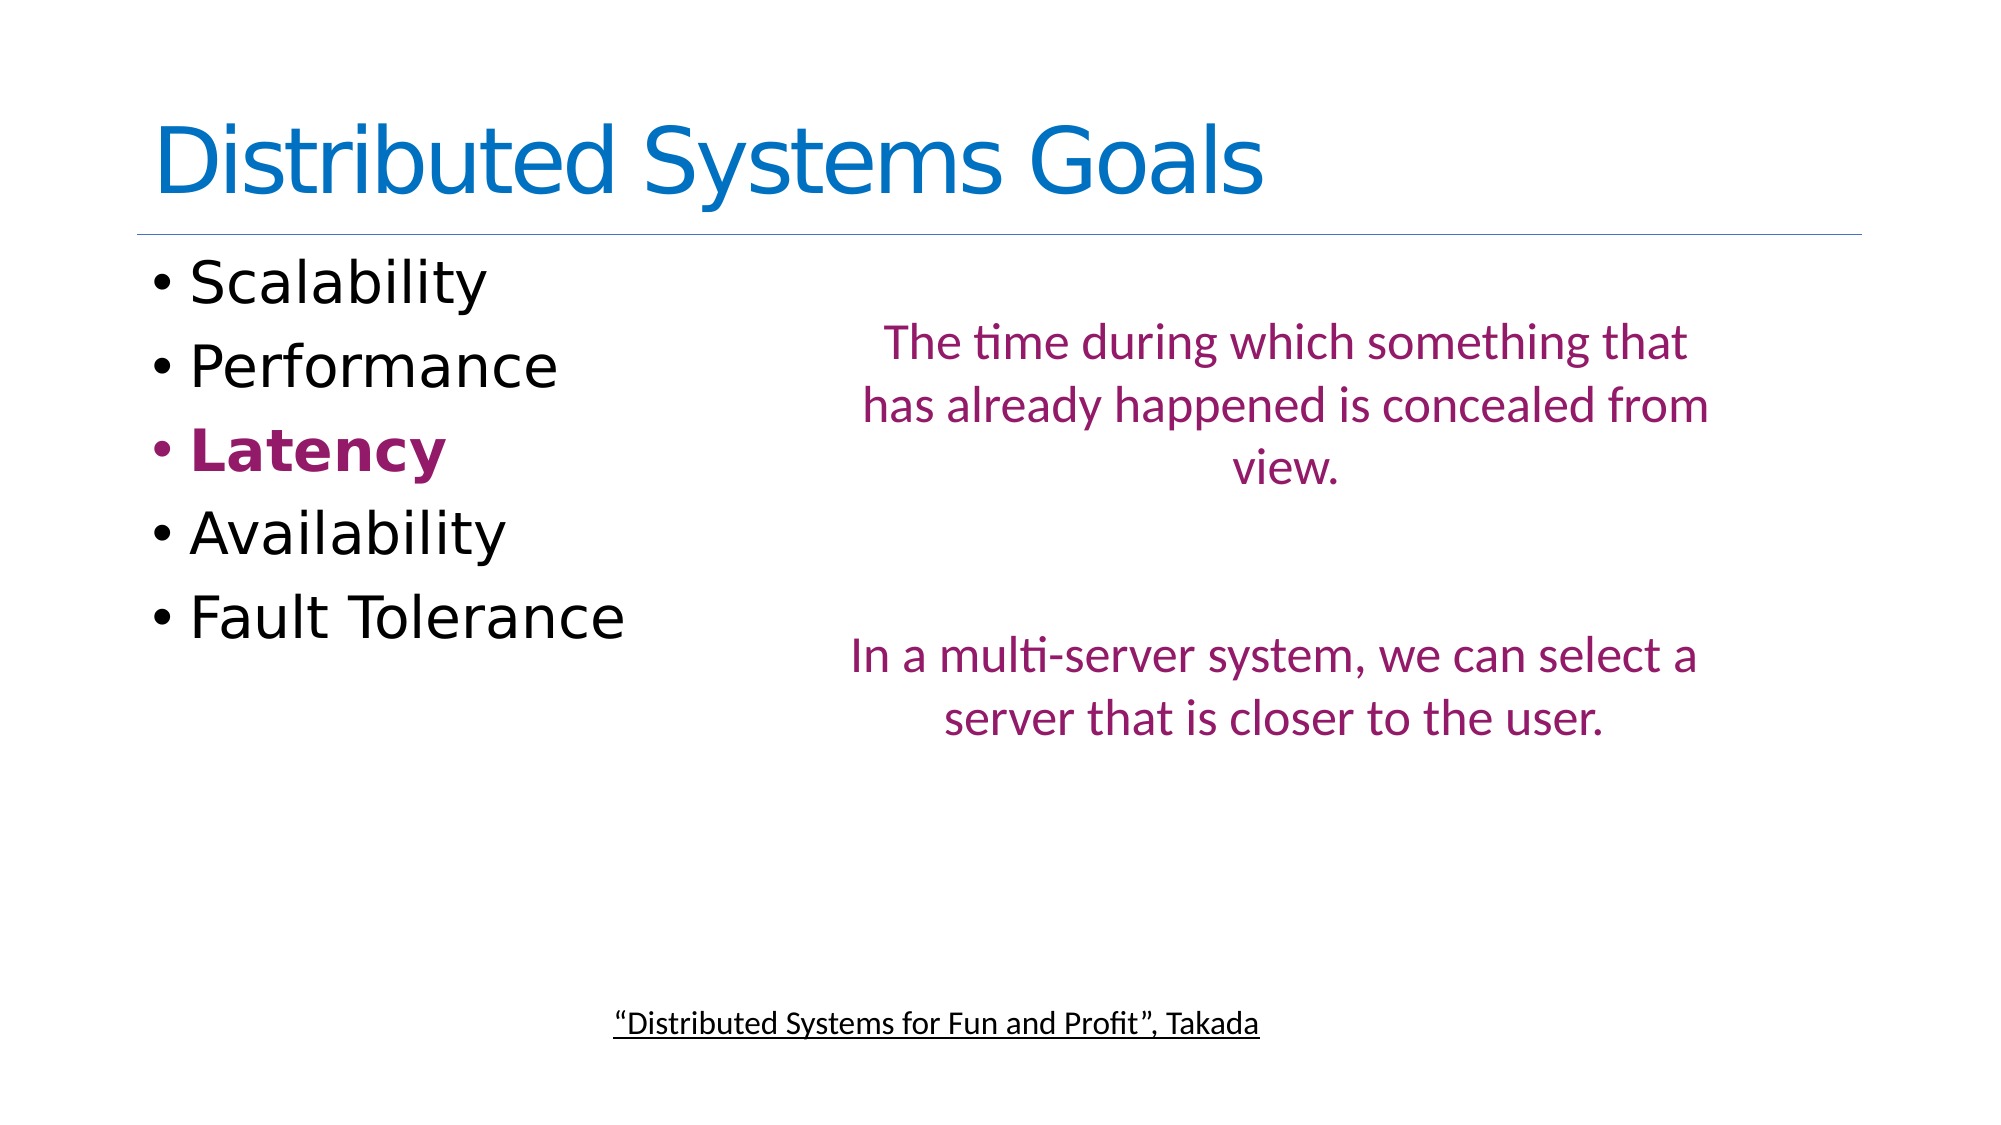

# Distributed Systems Goals
Scalability
Performance
Latency
Availability
Fault Tolerance
The time during which something that has already happened is concealed from view.
In a multi-server system, we can select a server that is closer to the user.
“Distributed Systems for Fun and Profit”, Takada